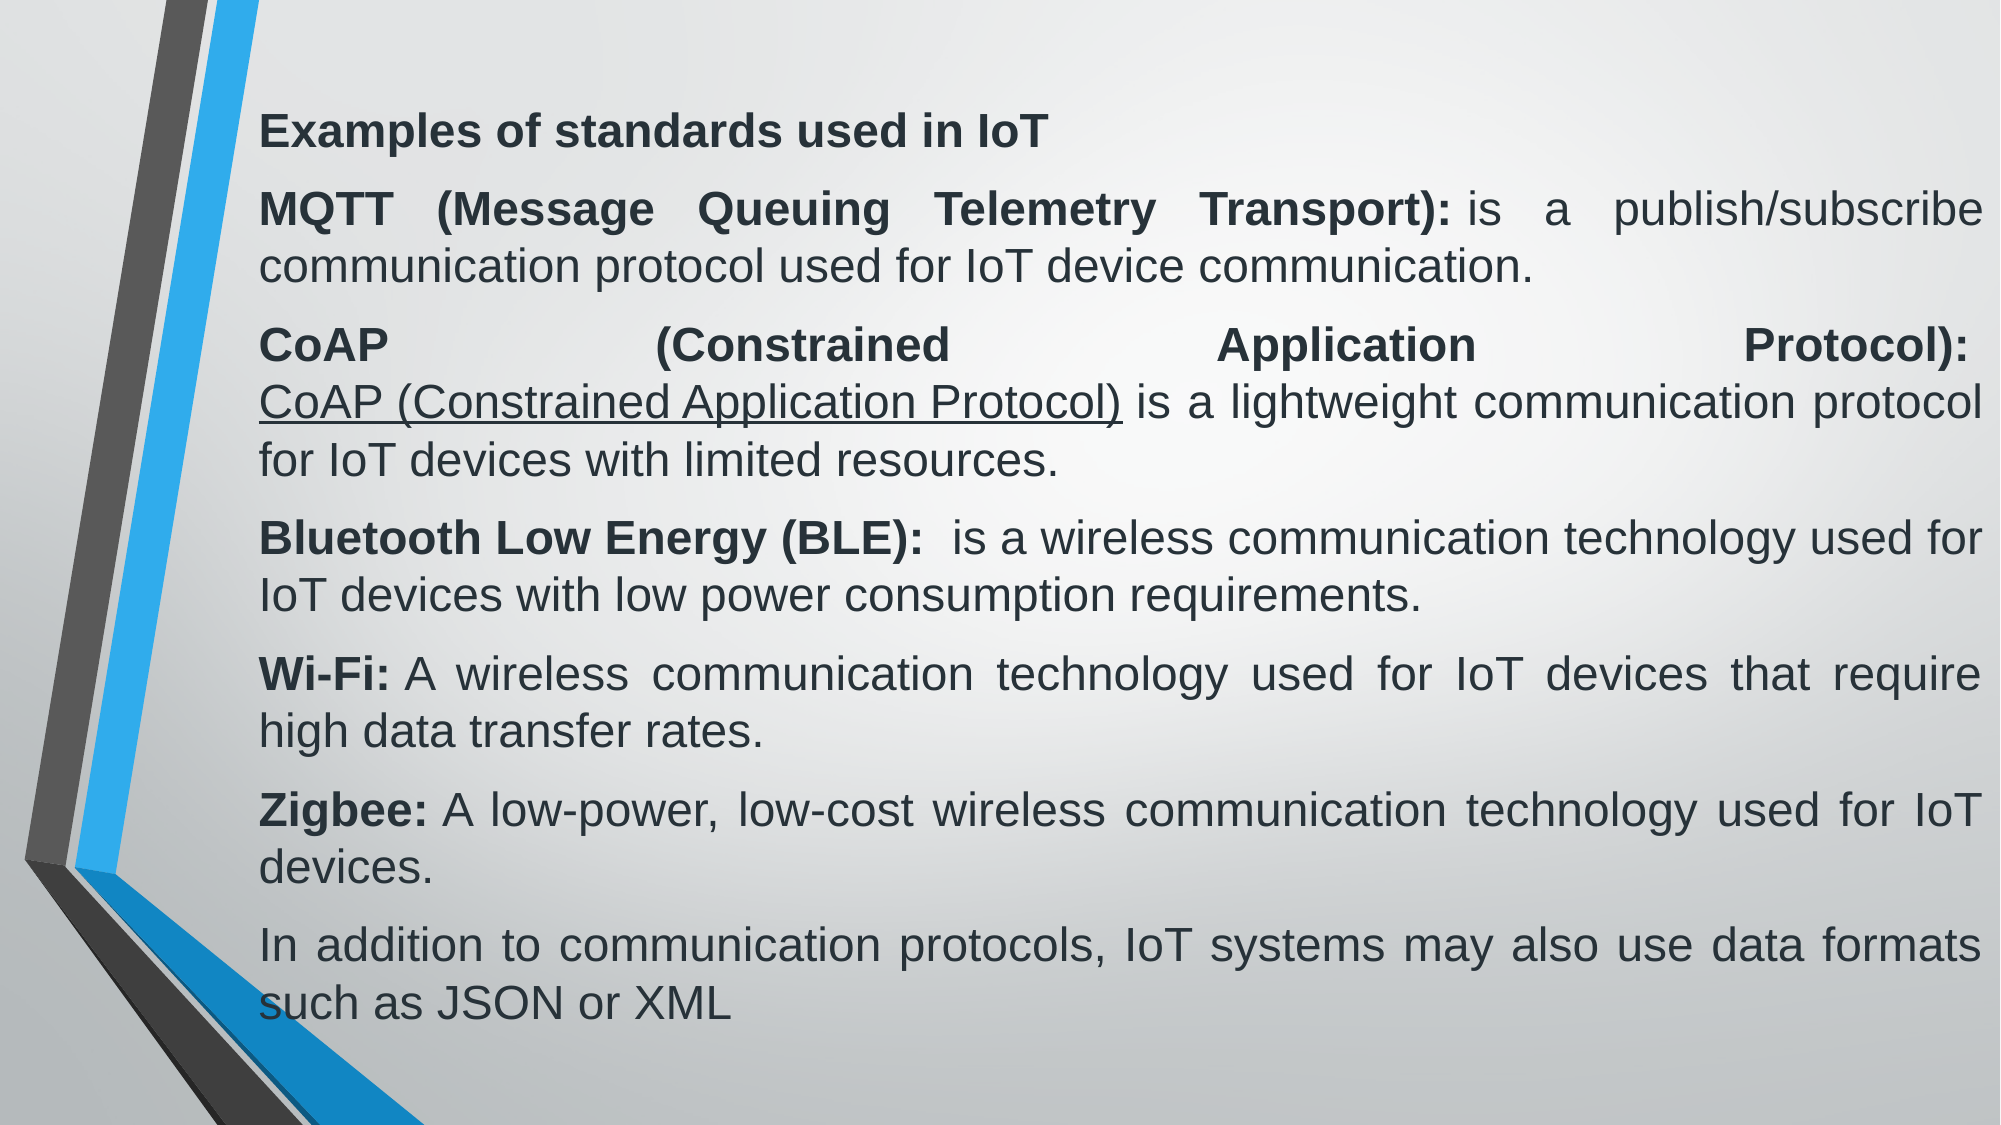

Examples of standards used in IoT
MQTT (Message Queuing Telemetry Transport): is a publish/subscribe communication protocol used for IoT device communication.
CoAP (Constrained Application Protocol): CoAP (Constrained Application Protocol) is a lightweight communication protocol for IoT devices with limited resources.
Bluetooth Low Energy (BLE):  is a wireless communication technology used for IoT devices with low power consumption requirements.
Wi-Fi: A wireless communication technology used for IoT devices that require high data transfer rates.
Zigbee: A low-power, low-cost wireless communication technology used for IoT devices.
In addition to communication protocols, IoT systems may also use data formats such as JSON or XML